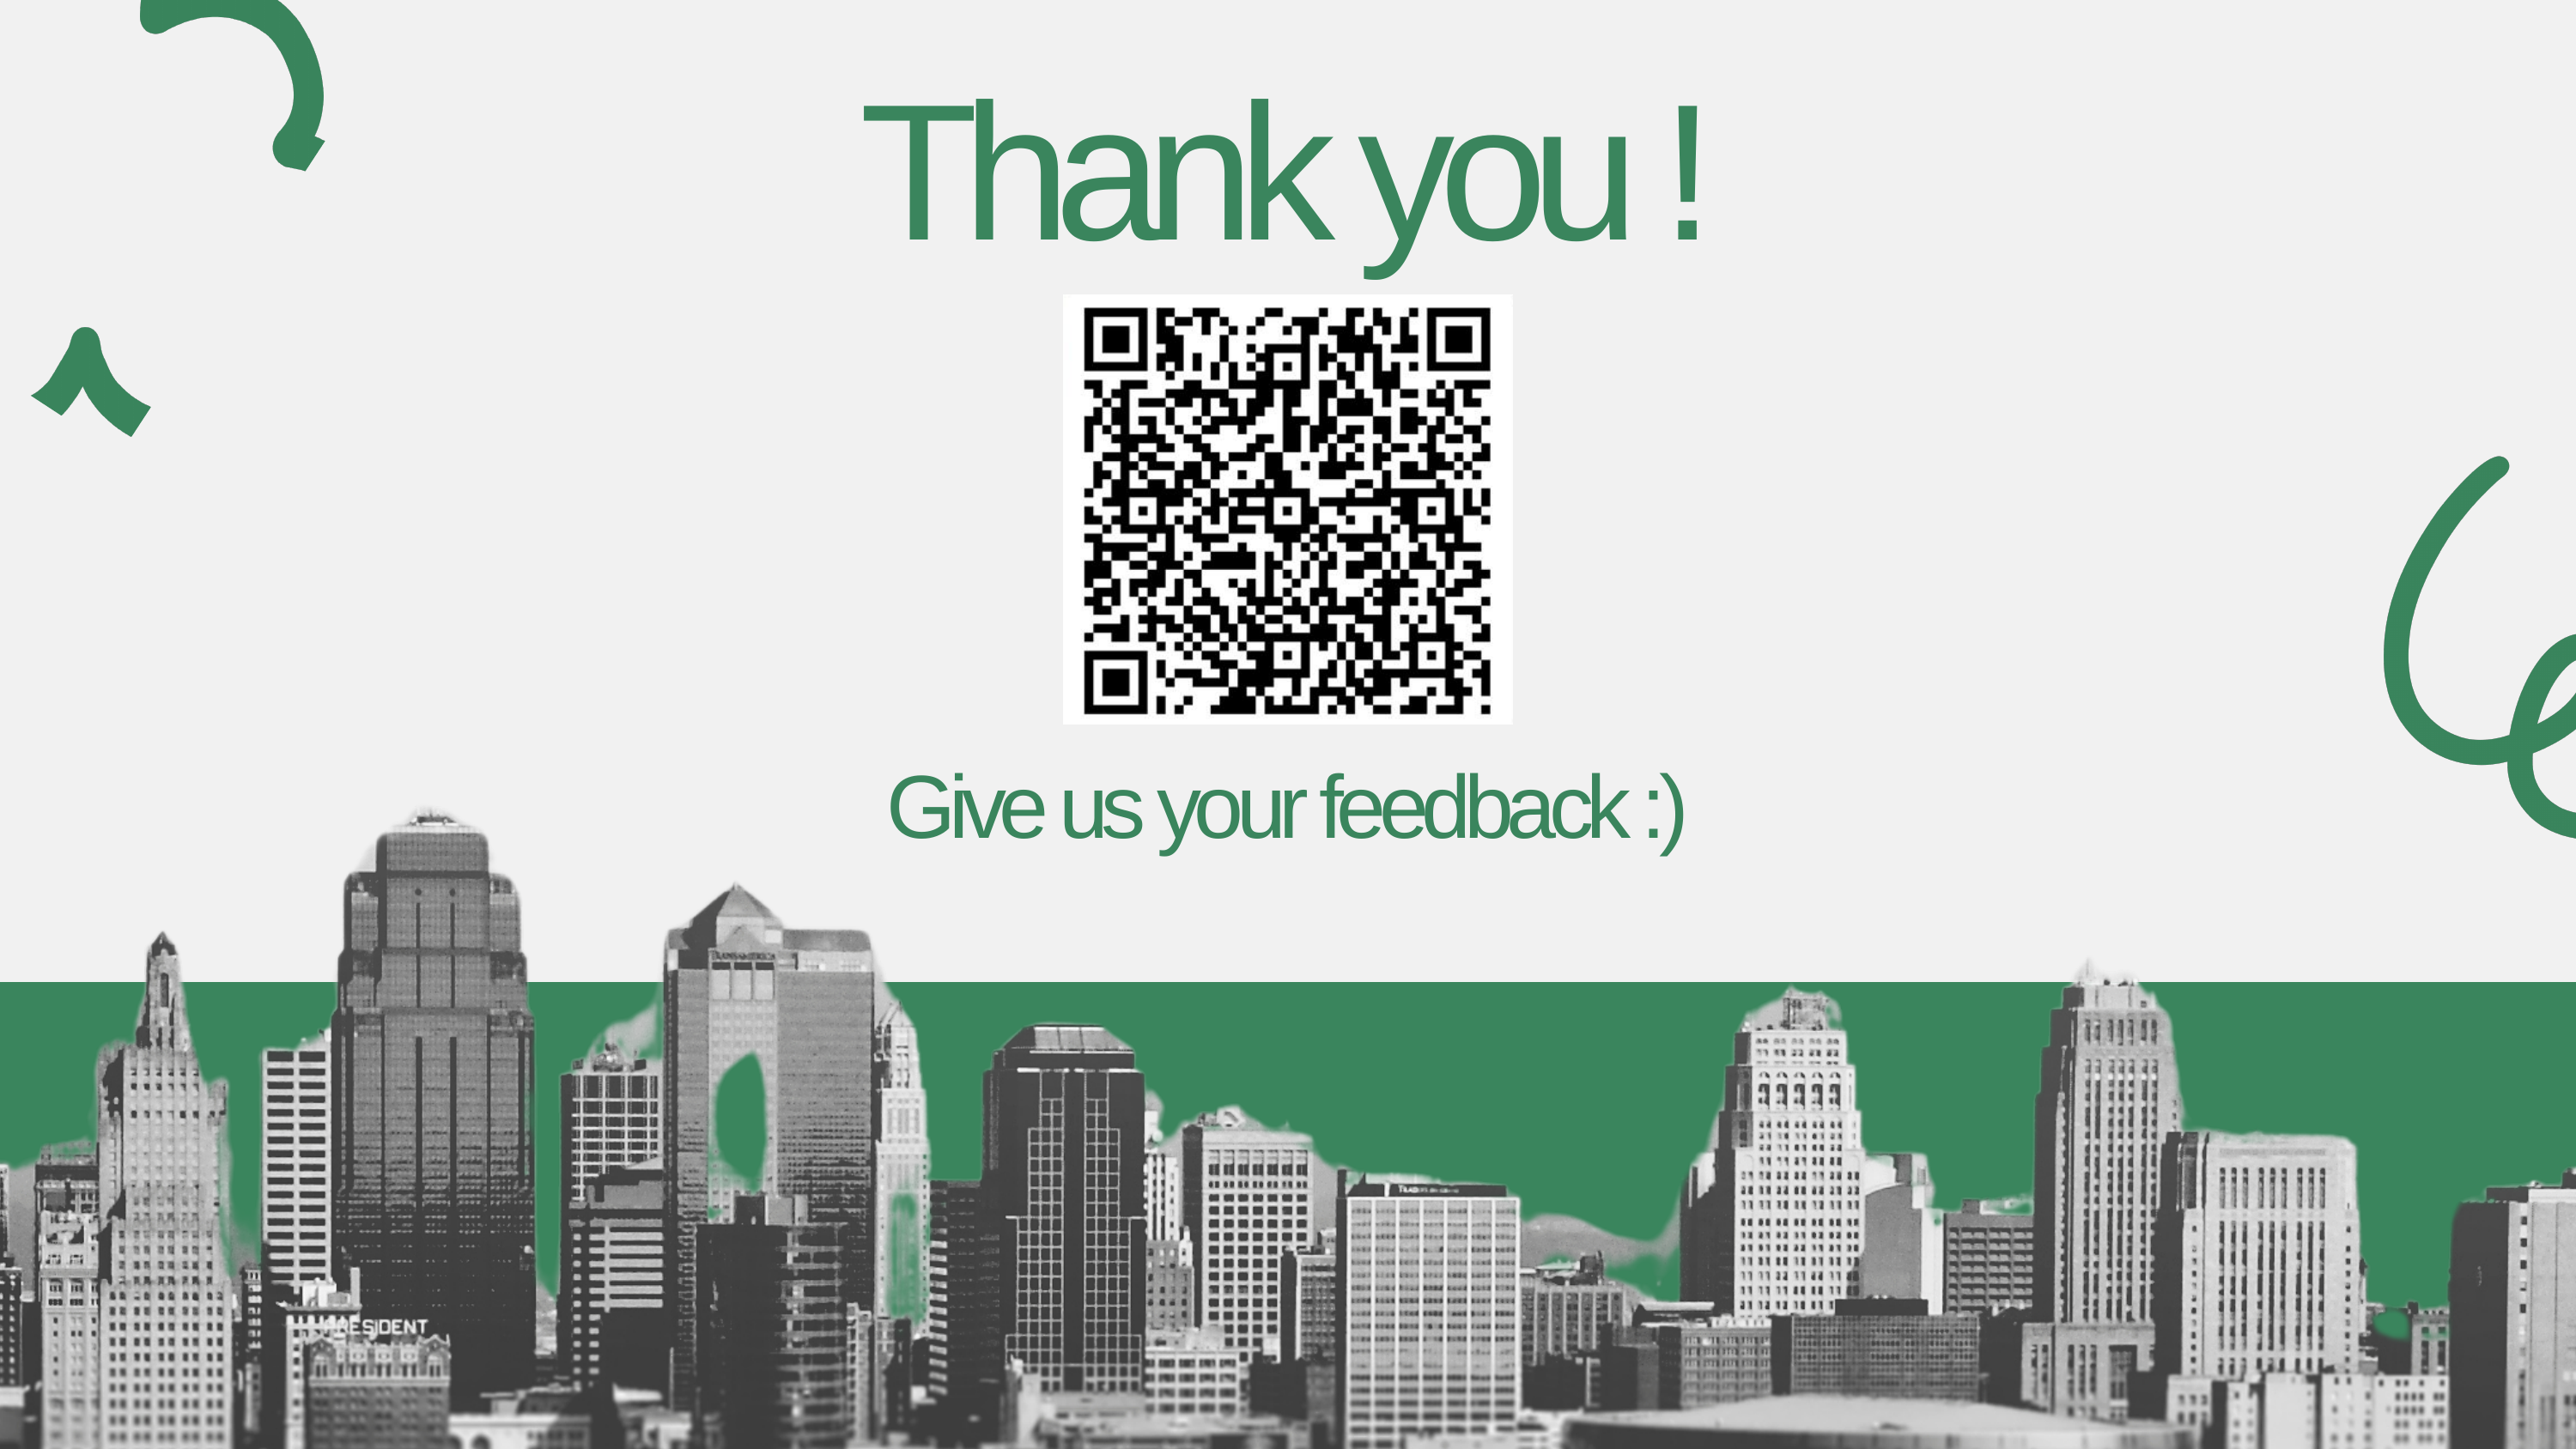

Thank you !

Give us your feedback :)